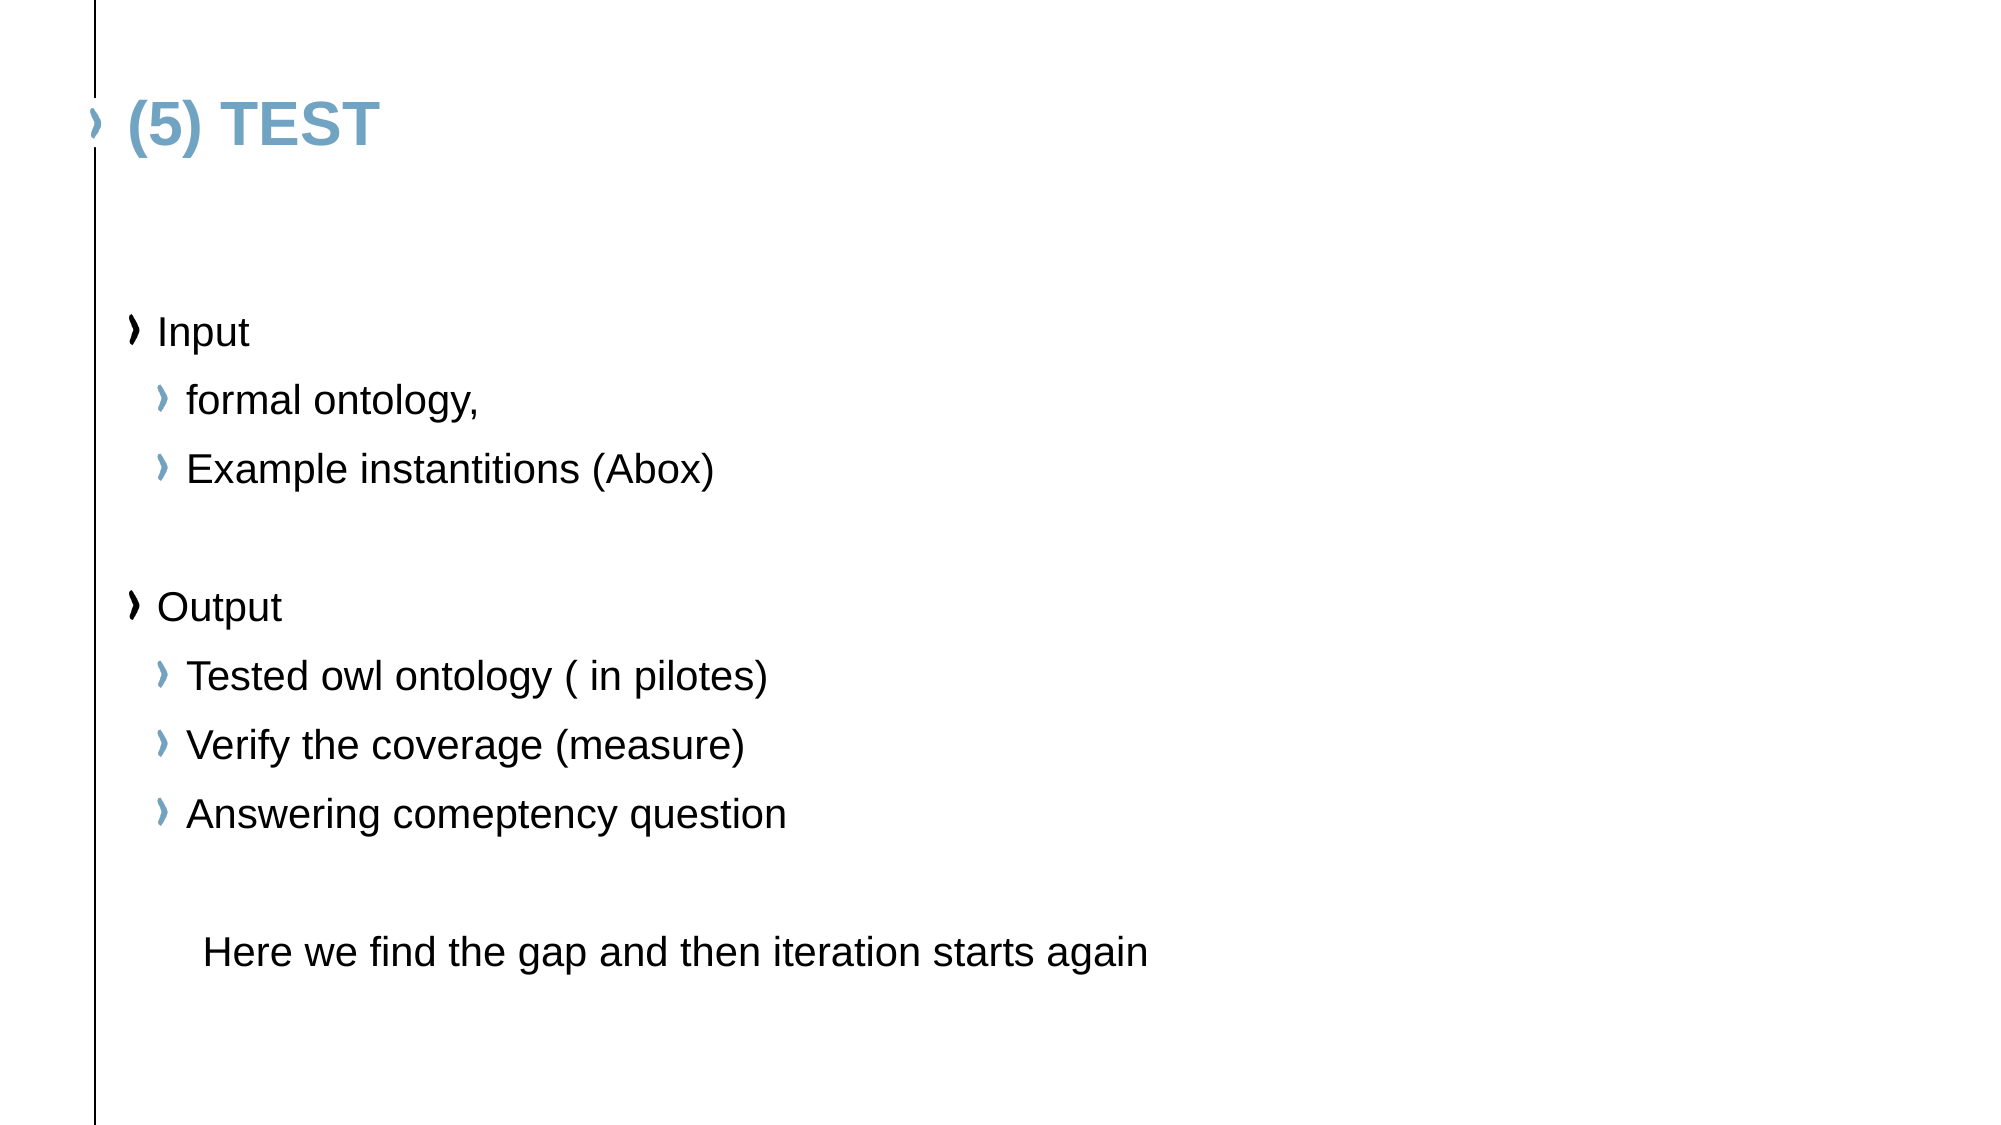

# (5) Test

Input
formal ontology,
Example instantitions (Abox)

Output
Tested owl ontology ( in pilotes)
Verify the coverage (measure)
Answering comeptency question

Here we find the gap and then iteration starts again